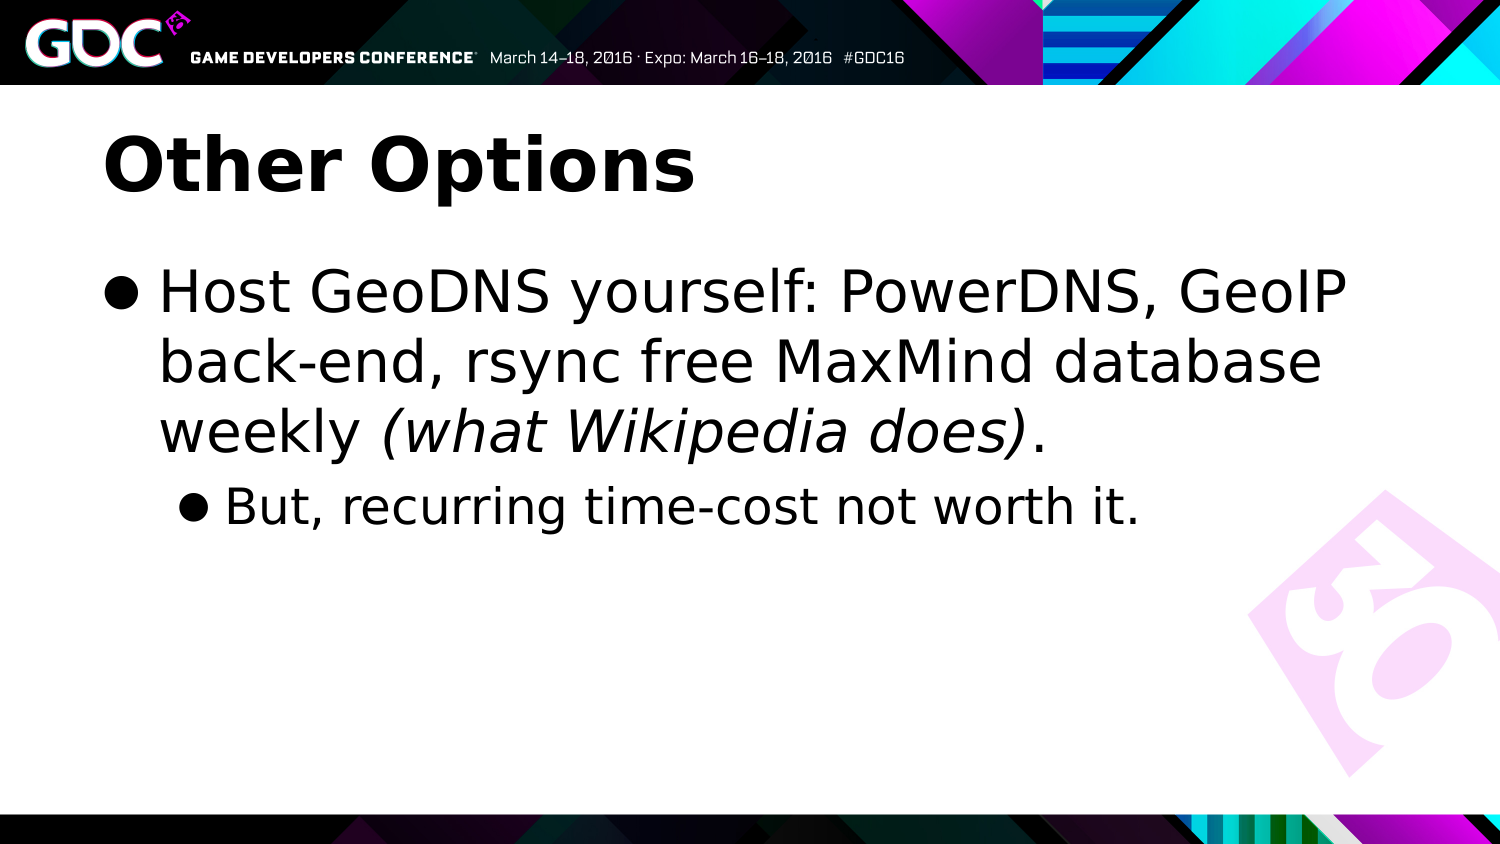

# Other Options
Host GeoDNS yourself: PowerDNS, GeoIP back-end, rsync free MaxMind database weekly (what Wikipedia does).
But, recurring time-cost not worth it.